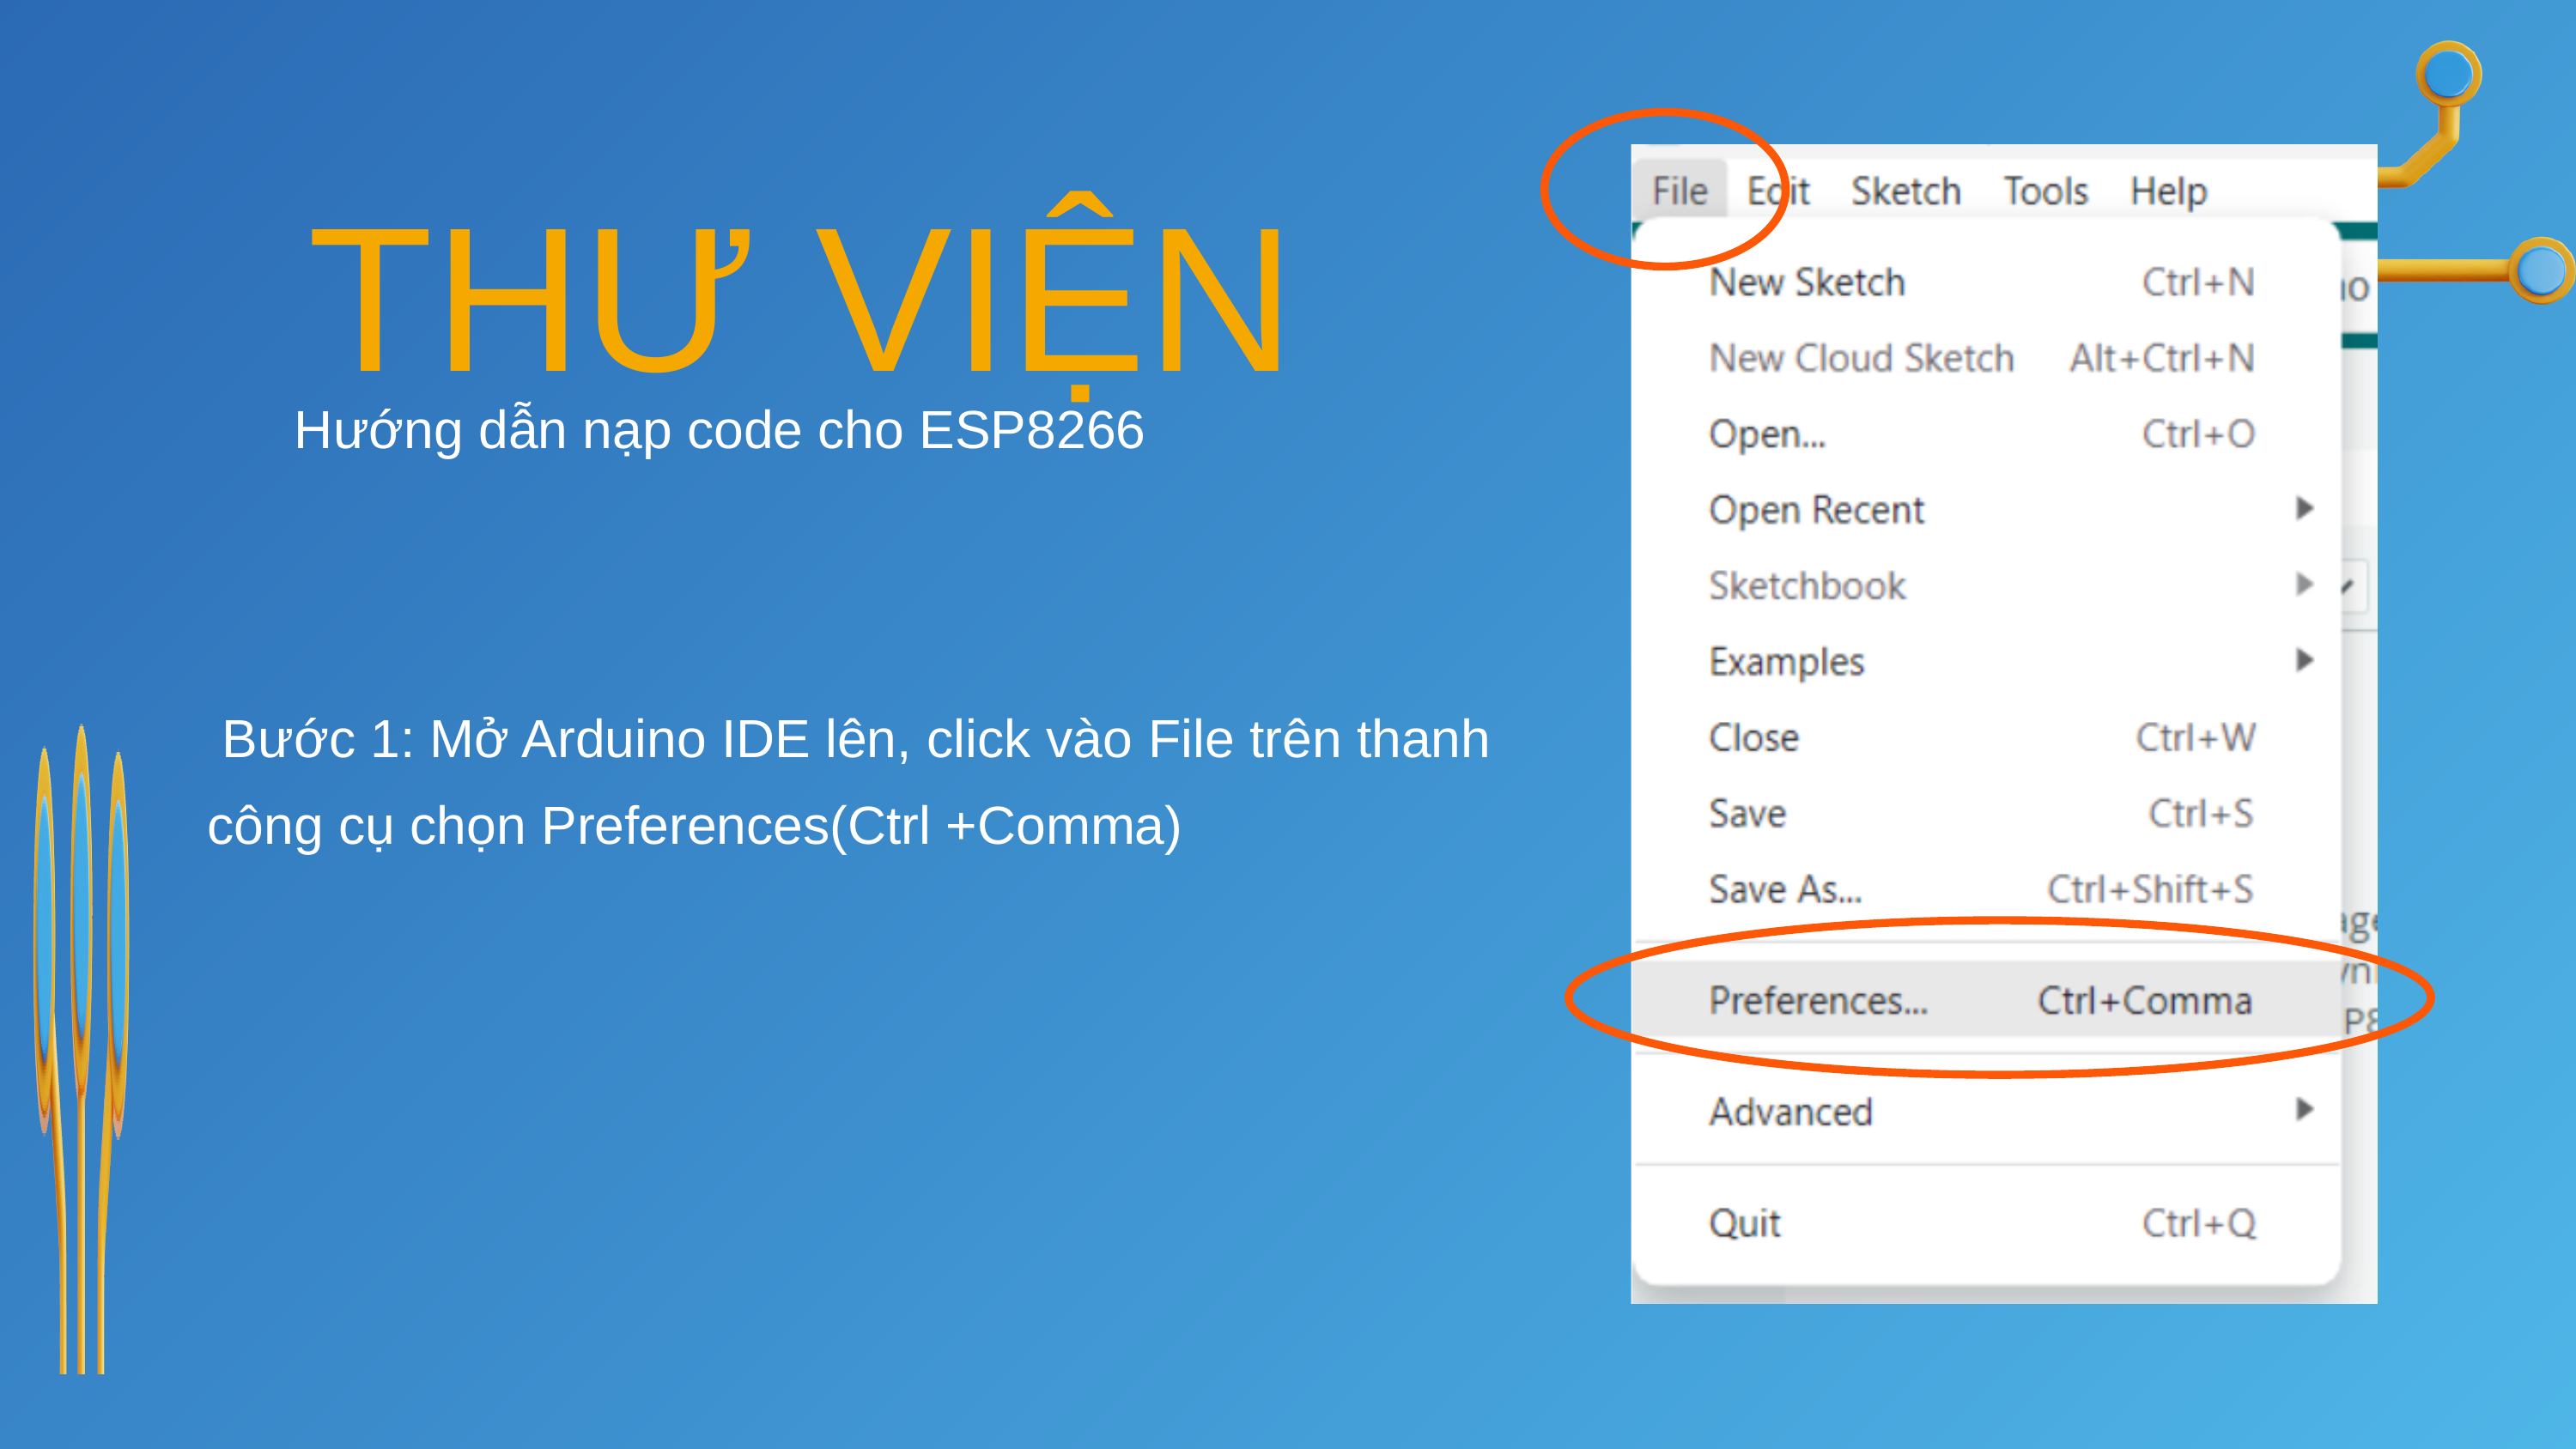

THƯ VIỆN

Hướng dẫn nạp code cho ESP8266
 Bước 1: Mở Arduino IDE lên, click vào File trên thanh công cụ chọn Preferences(Ctrl +Comma)